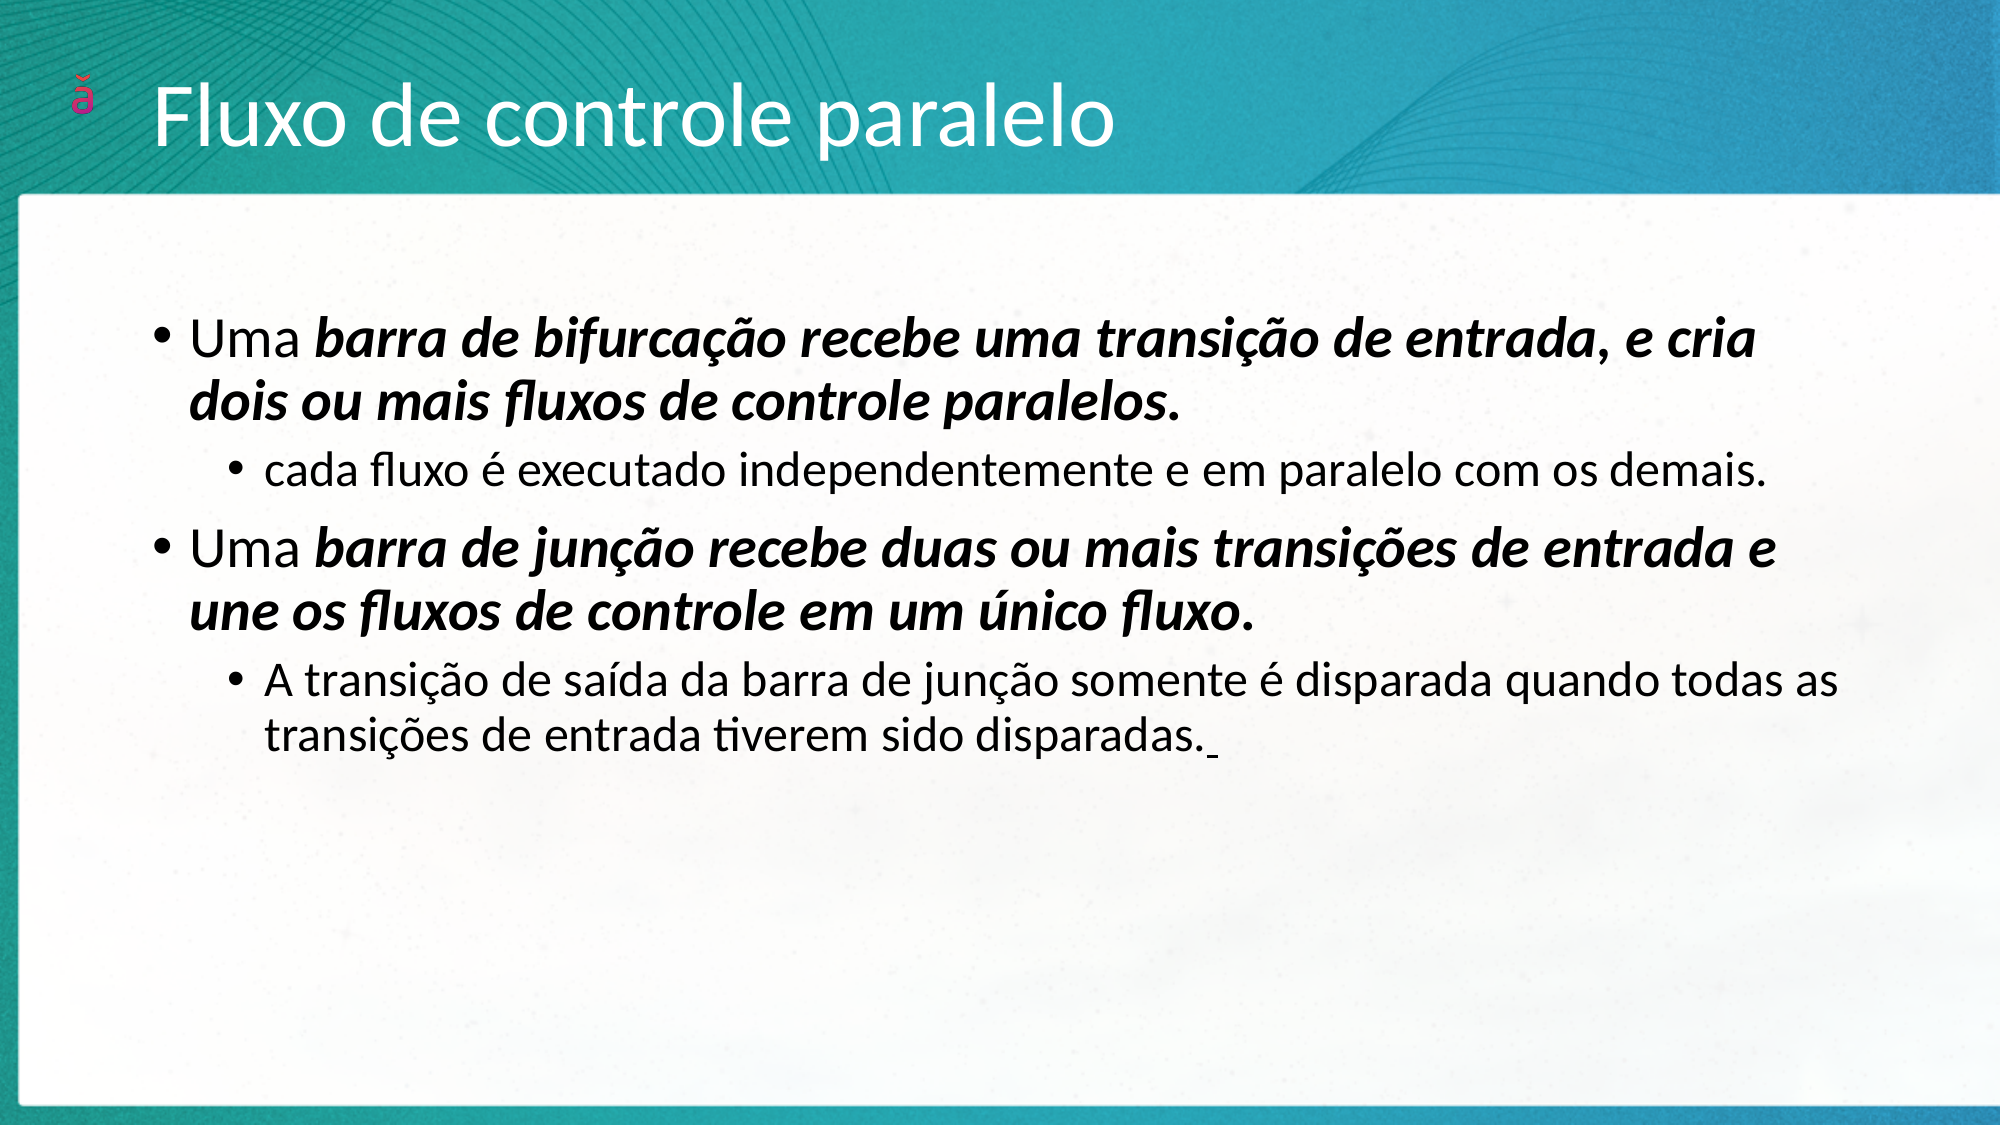

Fluxo de controle paralelo
Uma barra de bifurcação recebe uma transição de entrada, e cria dois ou mais fluxos de controle paralelos.
cada fluxo é executado independentemente e em paralelo com os demais.
Uma barra de junção recebe duas ou mais transições de entrada e une os fluxos de controle em um único fluxo.
A transição de saída da barra de junção somente é disparada quando todas as transições de entrada tiverem sido disparadas.